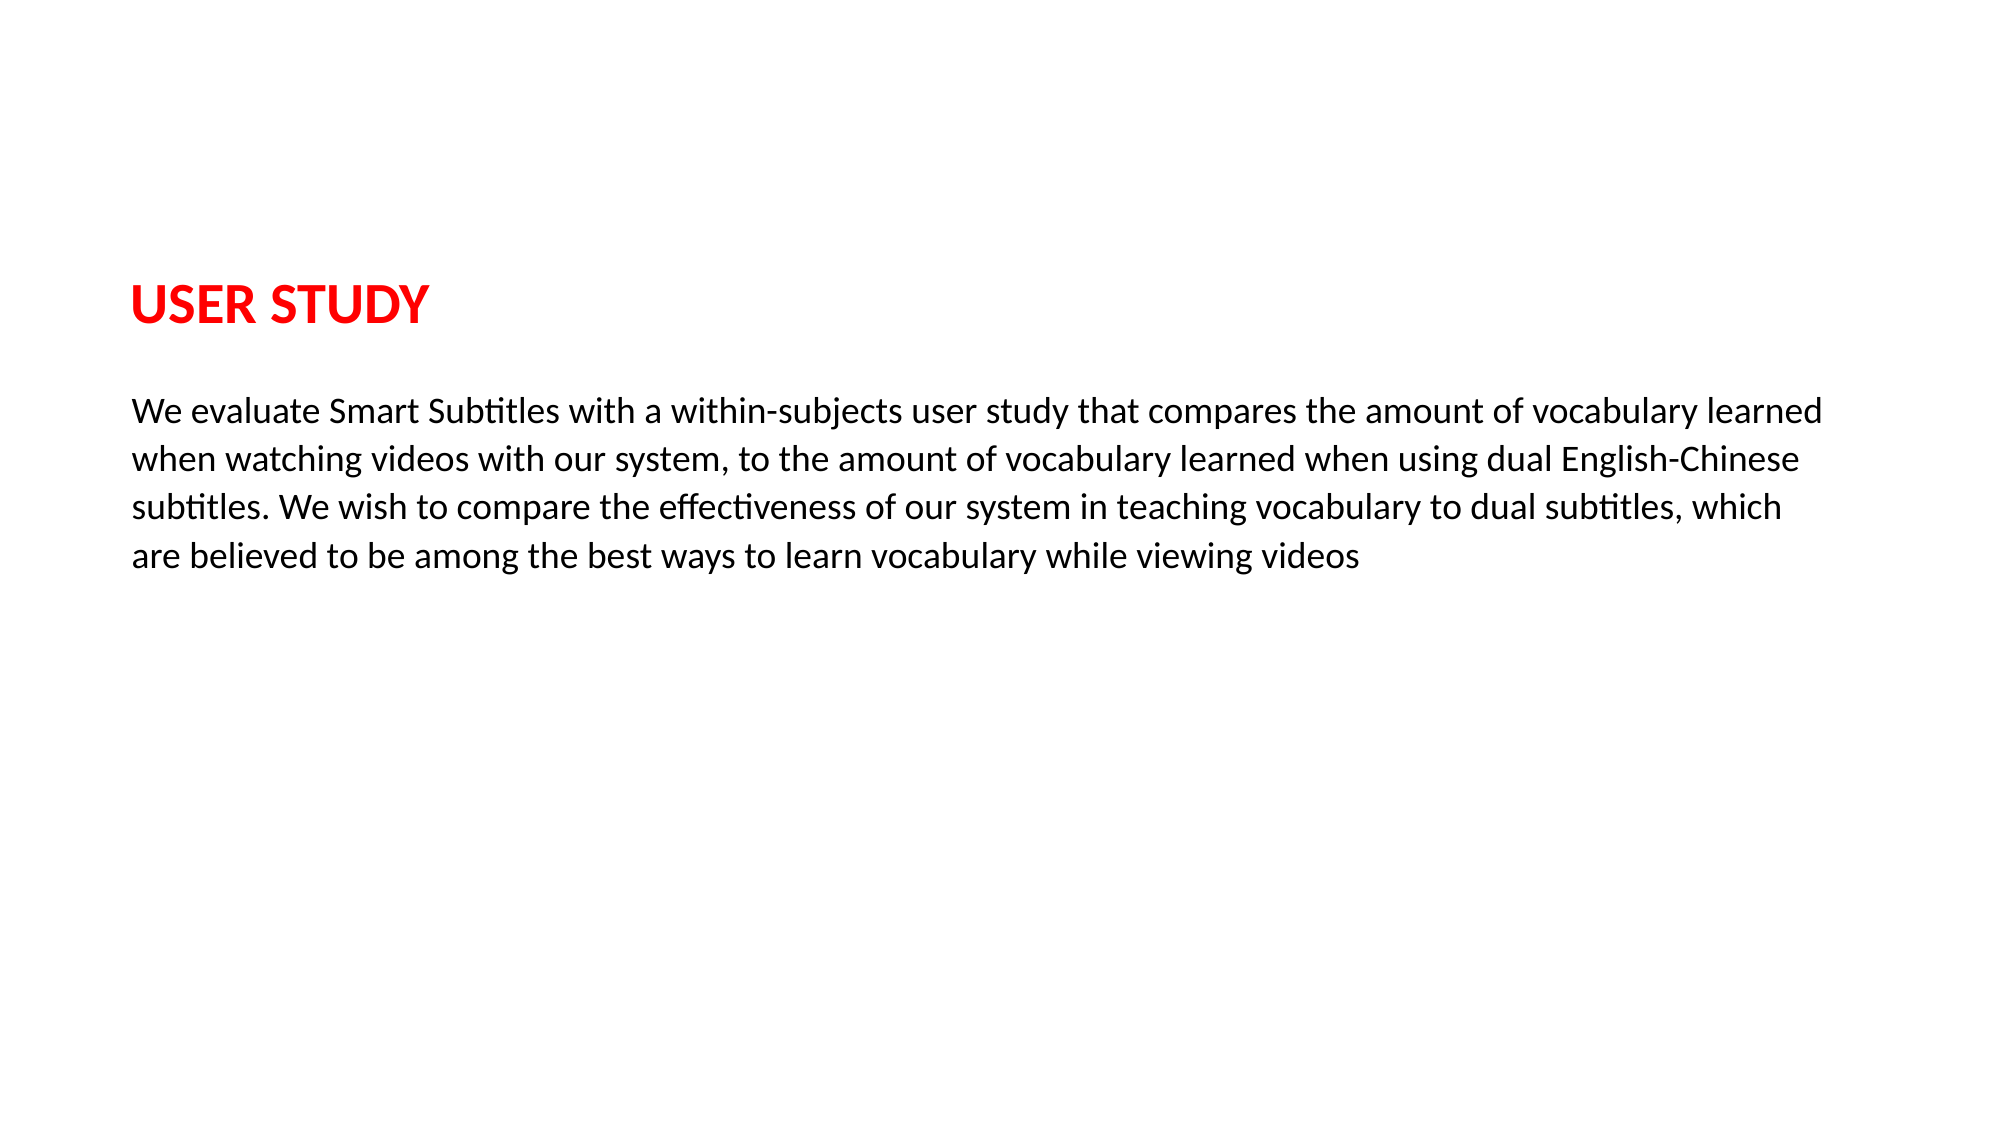

# USER STUDY We evaluate Smart Subtitles with a within-subjects user study that compares the amount of vocabulary learned when watching videos with our system, to the amount of vocabulary learned when using dual English-Chinese subtitles. We wish to compare the effectiveness of our system in teaching vocabulary to dual subtitles, which are believed to be among the best ways to learn vocabulary while viewing videos